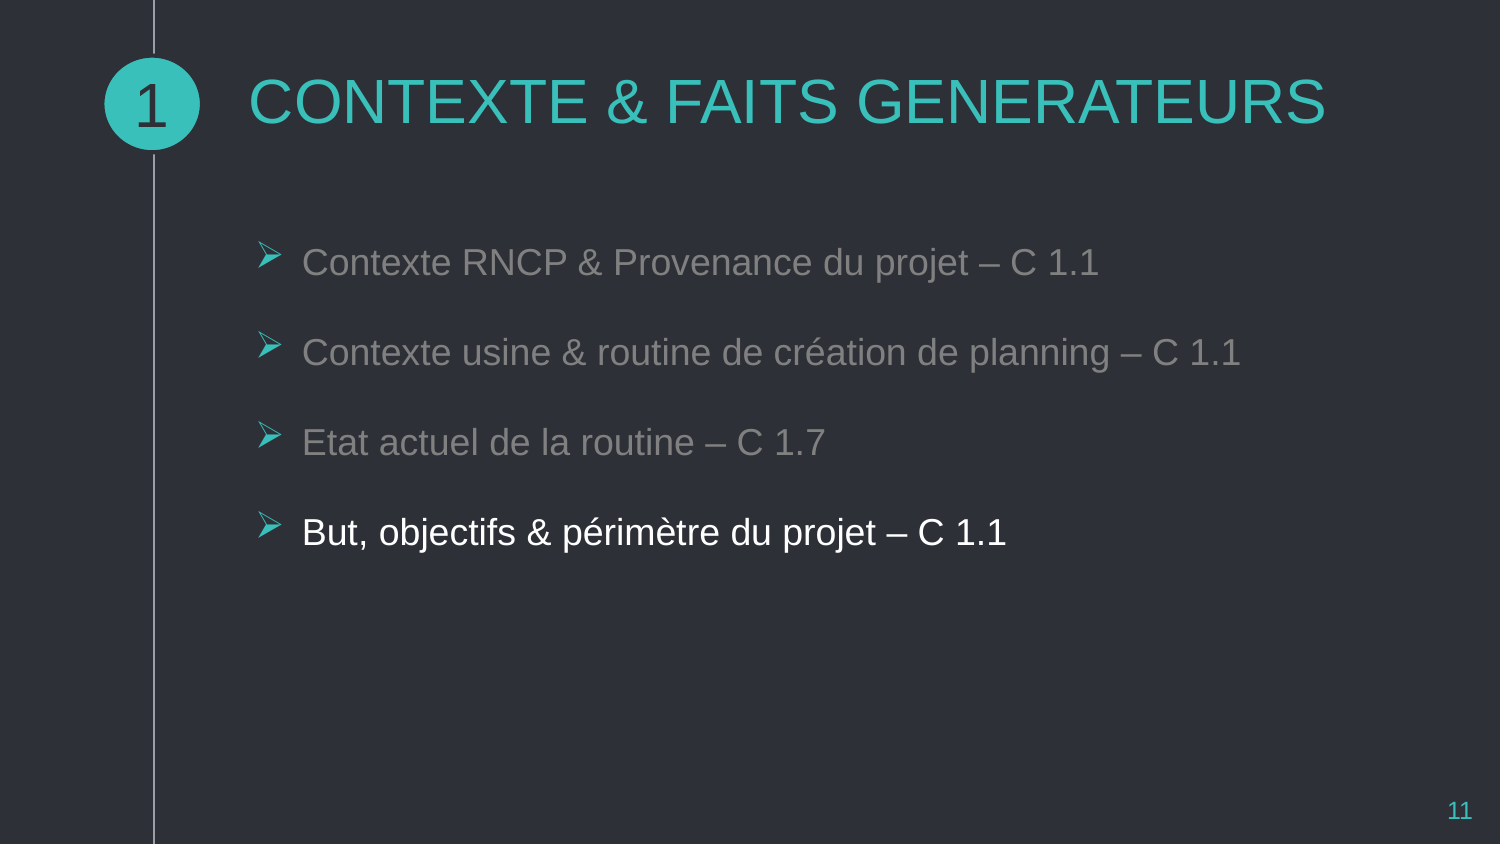

1
CONTEXTE & FAITS GENERATEURS

Contexte RNCP & Provenance du projet – C 1.1

Contexte usine & routine de création de planning – C 1.1

Etat actuel de la routine – C 1.7

But, objectifs & périmètre du projet – C 1.1

2
11